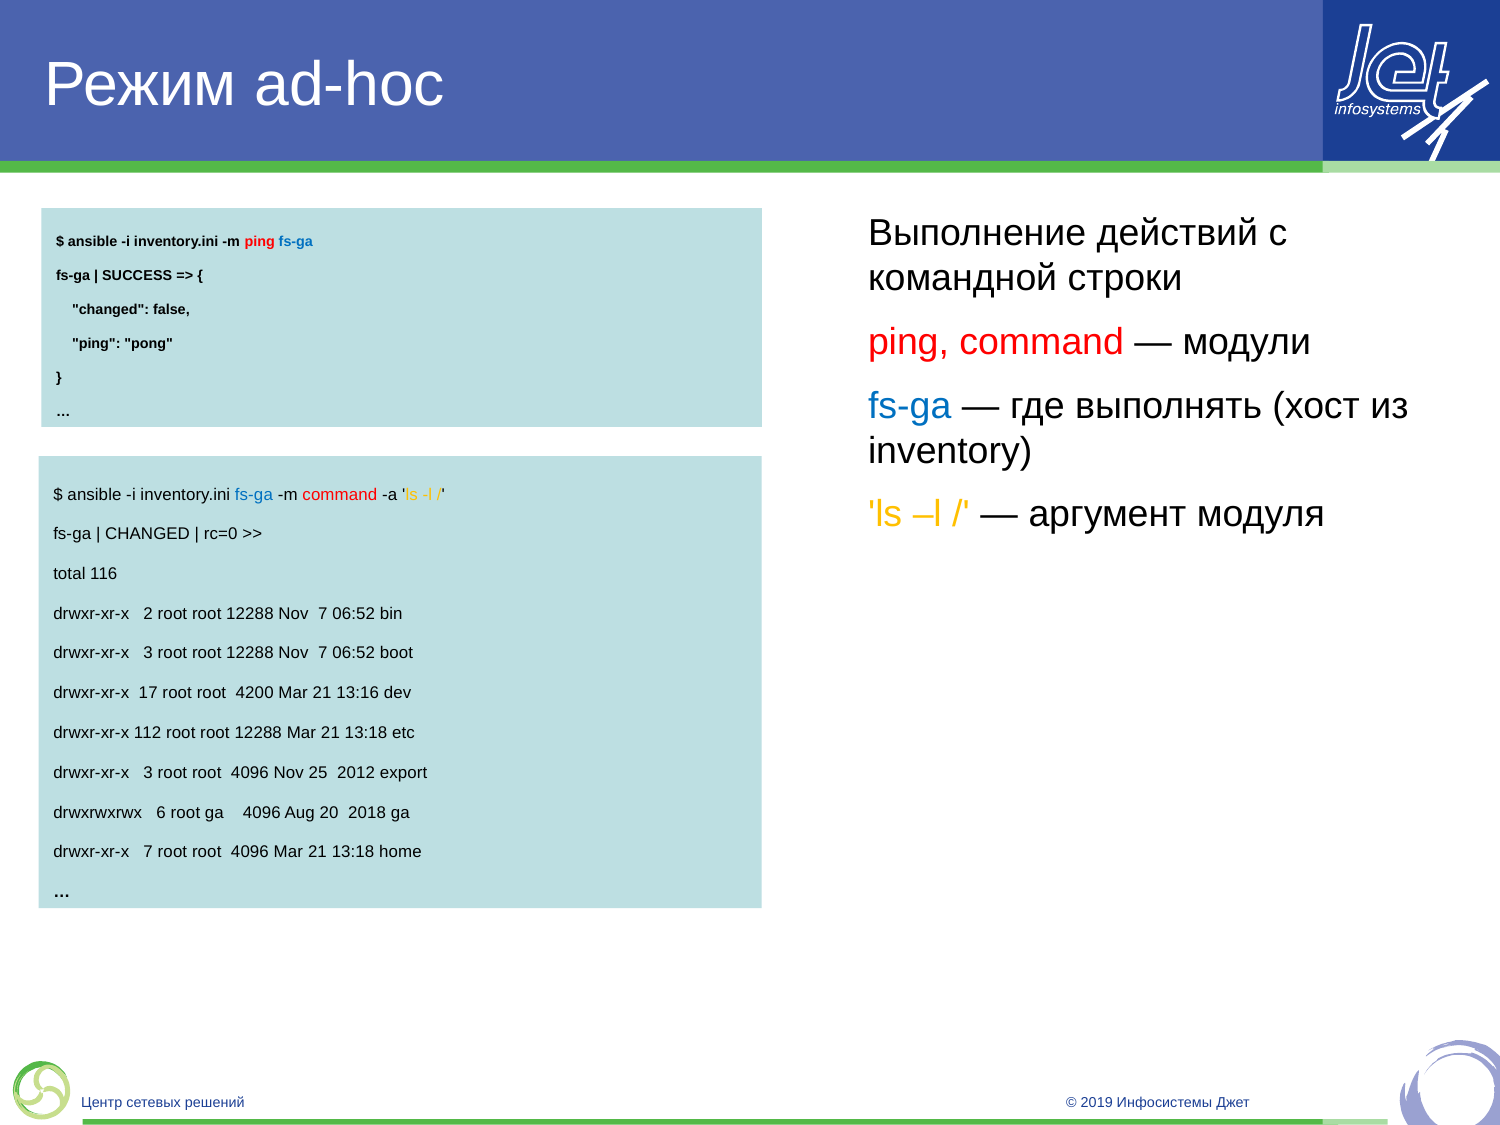

# Режим ad-hoc
$ ansible -i inventory.ini -m ping fs-ga
fs-ga | SUCCESS => {
    "changed": false,
    "ping": "pong"
}
…
Выполнение действий с командной строки
ping, command — модули
fs-ga — где выполнять (хост из inventory)
'ls –l /' — аргумент модуля

$ ansible -i inventory.ini fs-ga -m command -a 'ls -l /'
fs-ga | CHANGED | rc=0 >>
total 116
drwxr-xr-x   2 root root 12288 Nov  7 06:52 bin
drwxr-xr-x   3 root root 12288 Nov  7 06:52 boot
drwxr-xr-x  17 root root  4200 Mar 21 13:16 dev
drwxr-xr-x 112 root root 12288 Mar 21 13:18 etc
drwxr-xr-x   3 root root  4096 Nov 25  2012 export
drwxrwxrwx   6 root ga    4096 Aug 20  2018 ga
drwxr-xr-x   7 root root  4096 Mar 21 13:18 home
…